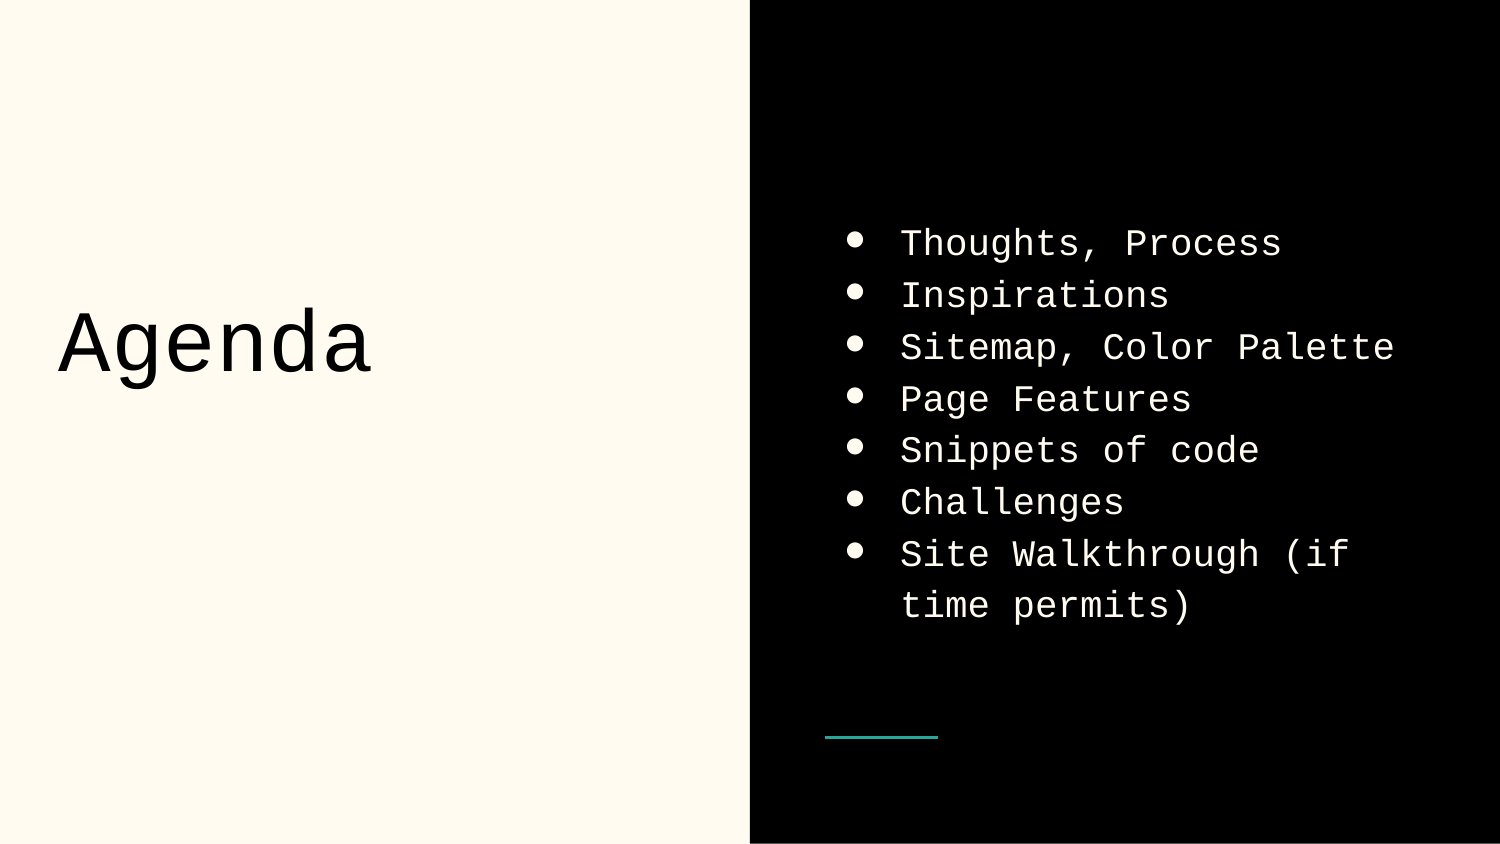

Thoughts, Process
Inspirations
Sitemap, Color Palette
Page Features
Snippets of code
Challenges
Site Walkthrough (if time permits)

# Agenda